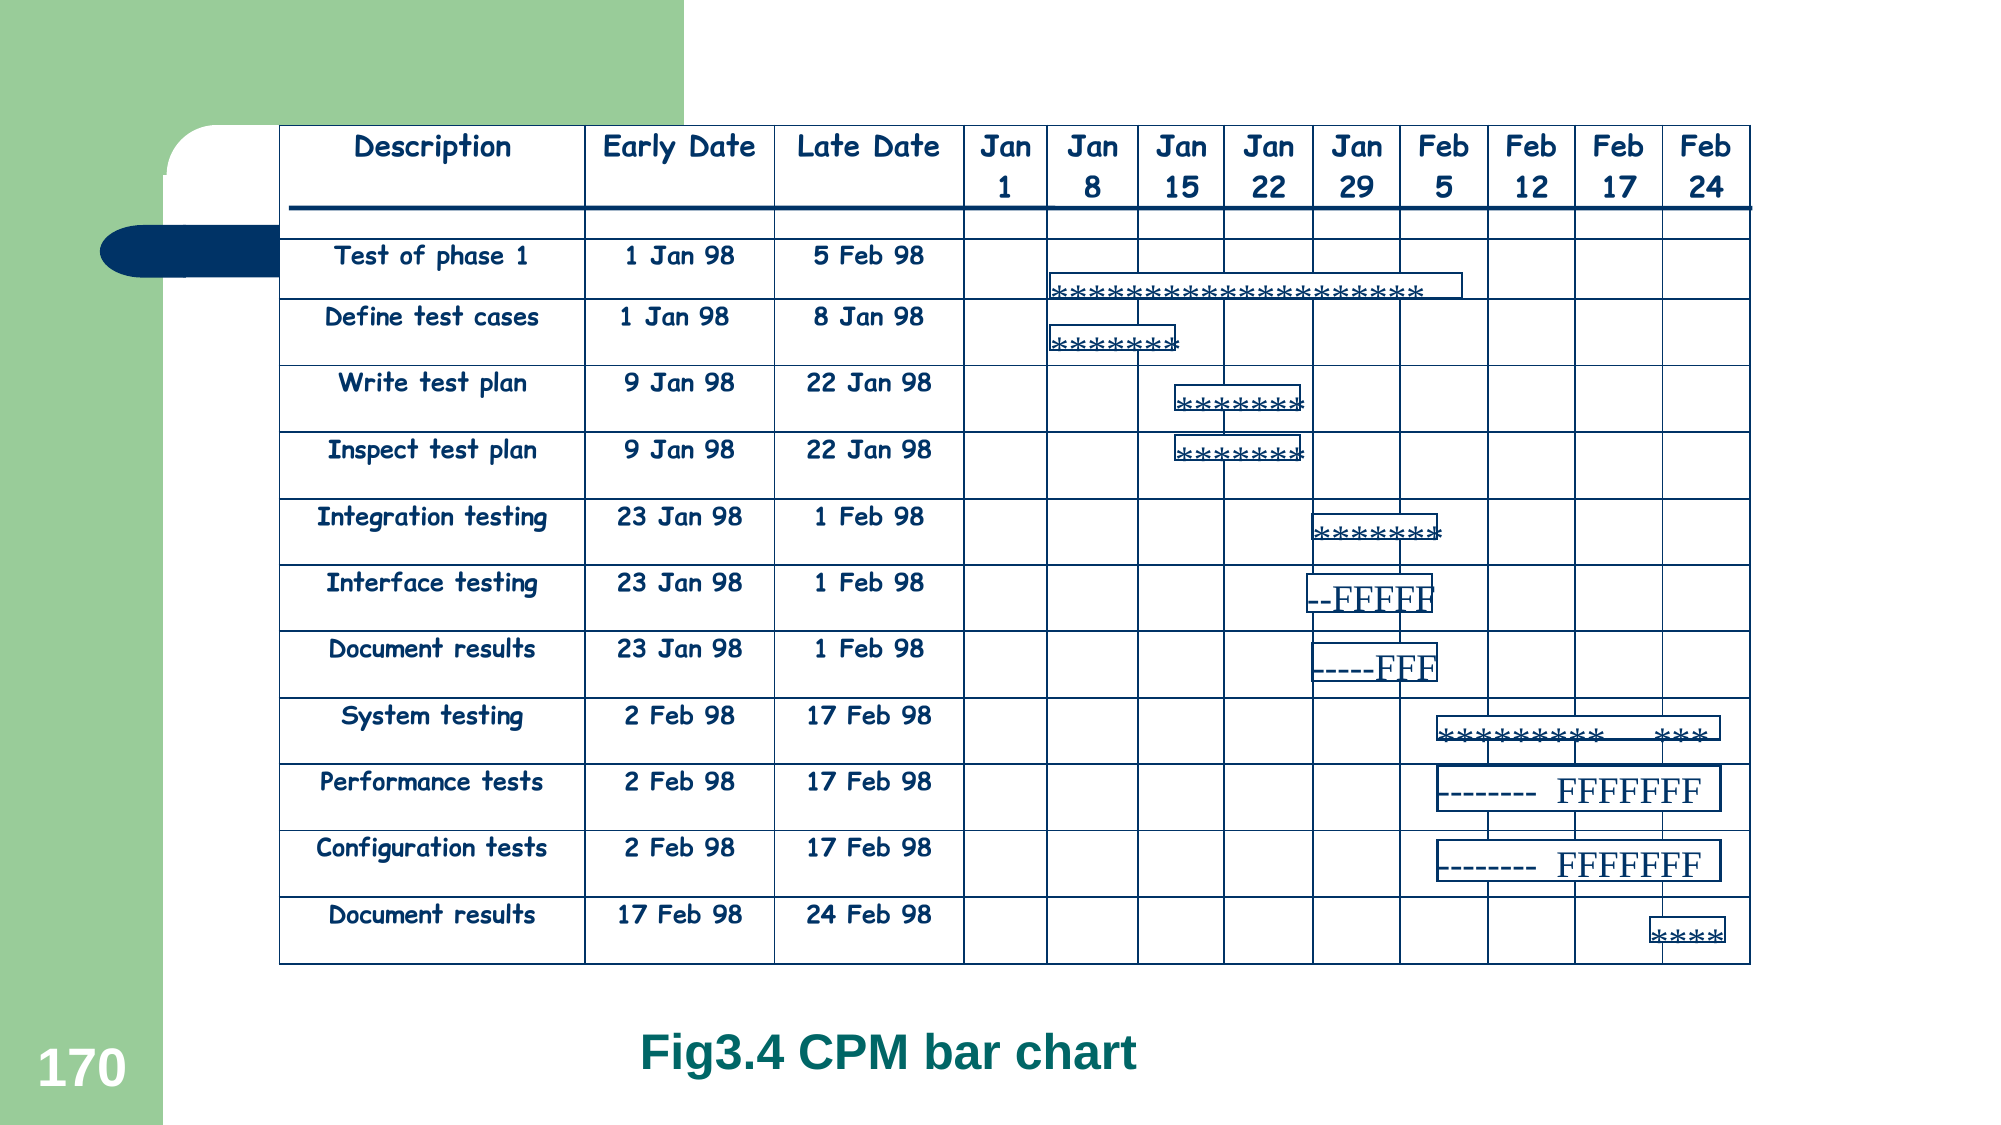

| Description | Early Date | Late Date | Jan 1 | Jan 8 | Jan 15 | Jan 22 | Jan 29 | Feb 5 | Feb 12 | Feb 17 | Feb 24 |
| --- | --- | --- | --- | --- | --- | --- | --- | --- | --- | --- | --- |
| Test of phase 1 | 1 Jan 98 | 5 Feb 98 |  |  |  |  |  |  |  |  |  |
| Define test cases | 1 Jan 98 | 8 Jan 98 |  |  |  |  |  |  |  |  |  |
| Write test plan | 9 Jan 98 | 22 Jan 98 |  |  |  |  |  |  |  |  |  |
| Inspect test plan | 9 Jan 98 | 22 Jan 98 |  |  |  |  |  |  |  |  |  |
| Integration testing | 23 Jan 98 | 1 Feb 98 |  |  |  |  |  |  |  |  |  |
| Interface testing | 23 Jan 98 | 1 Feb 98 |  |  |  |  |  |  |  |  |  |
| Document results | 23 Jan 98 | 1 Feb 98 |  |  |  |  |  |  |  |  |  |
| System testing | 2 Feb 98 | 17 Feb 98 |  |  |  |  |  |  |  |  |  |
| Performance tests | 2 Feb 98 | 17 Feb 98 |  |  |  |  |  |  |  |  |  |
| Configuration tests | 2 Feb 98 | 17 Feb 98 |  |  |  |  |  |  |  |  |  |
| Document results | 17 Feb 98 | 24 Feb 98 |  |  |  |  |  |  |  |  |  |

********************
*******
*******
*******
*******
--FFFFF
-----FFF
*********     ***
--------  FFFFFFF
--------  FFFFFFF
****
# Fig3.4 CPM bar chart
170